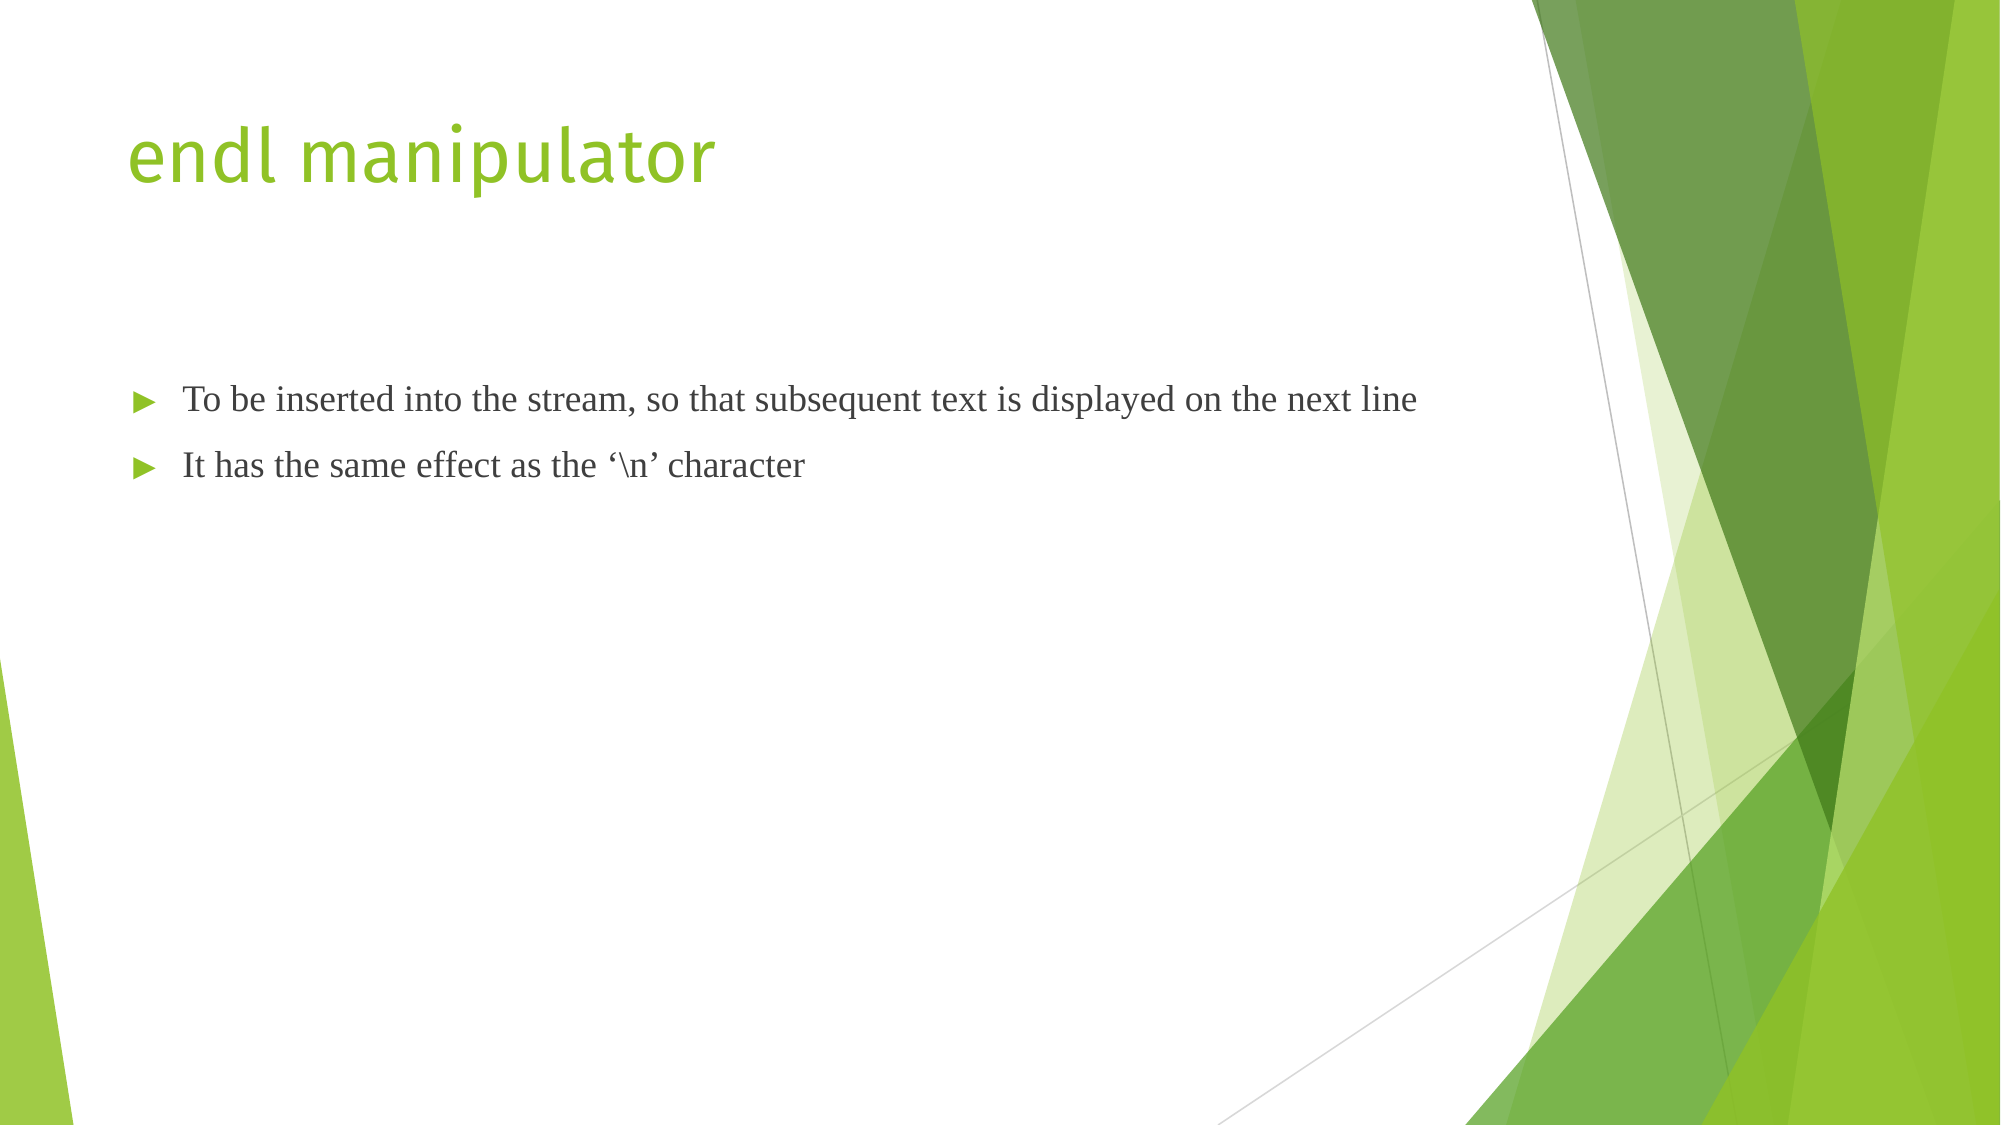

# endl manipulator
To be inserted into the stream, so that subsequent text is displayed on the next line
It has the same effect as the ‘\n’ character